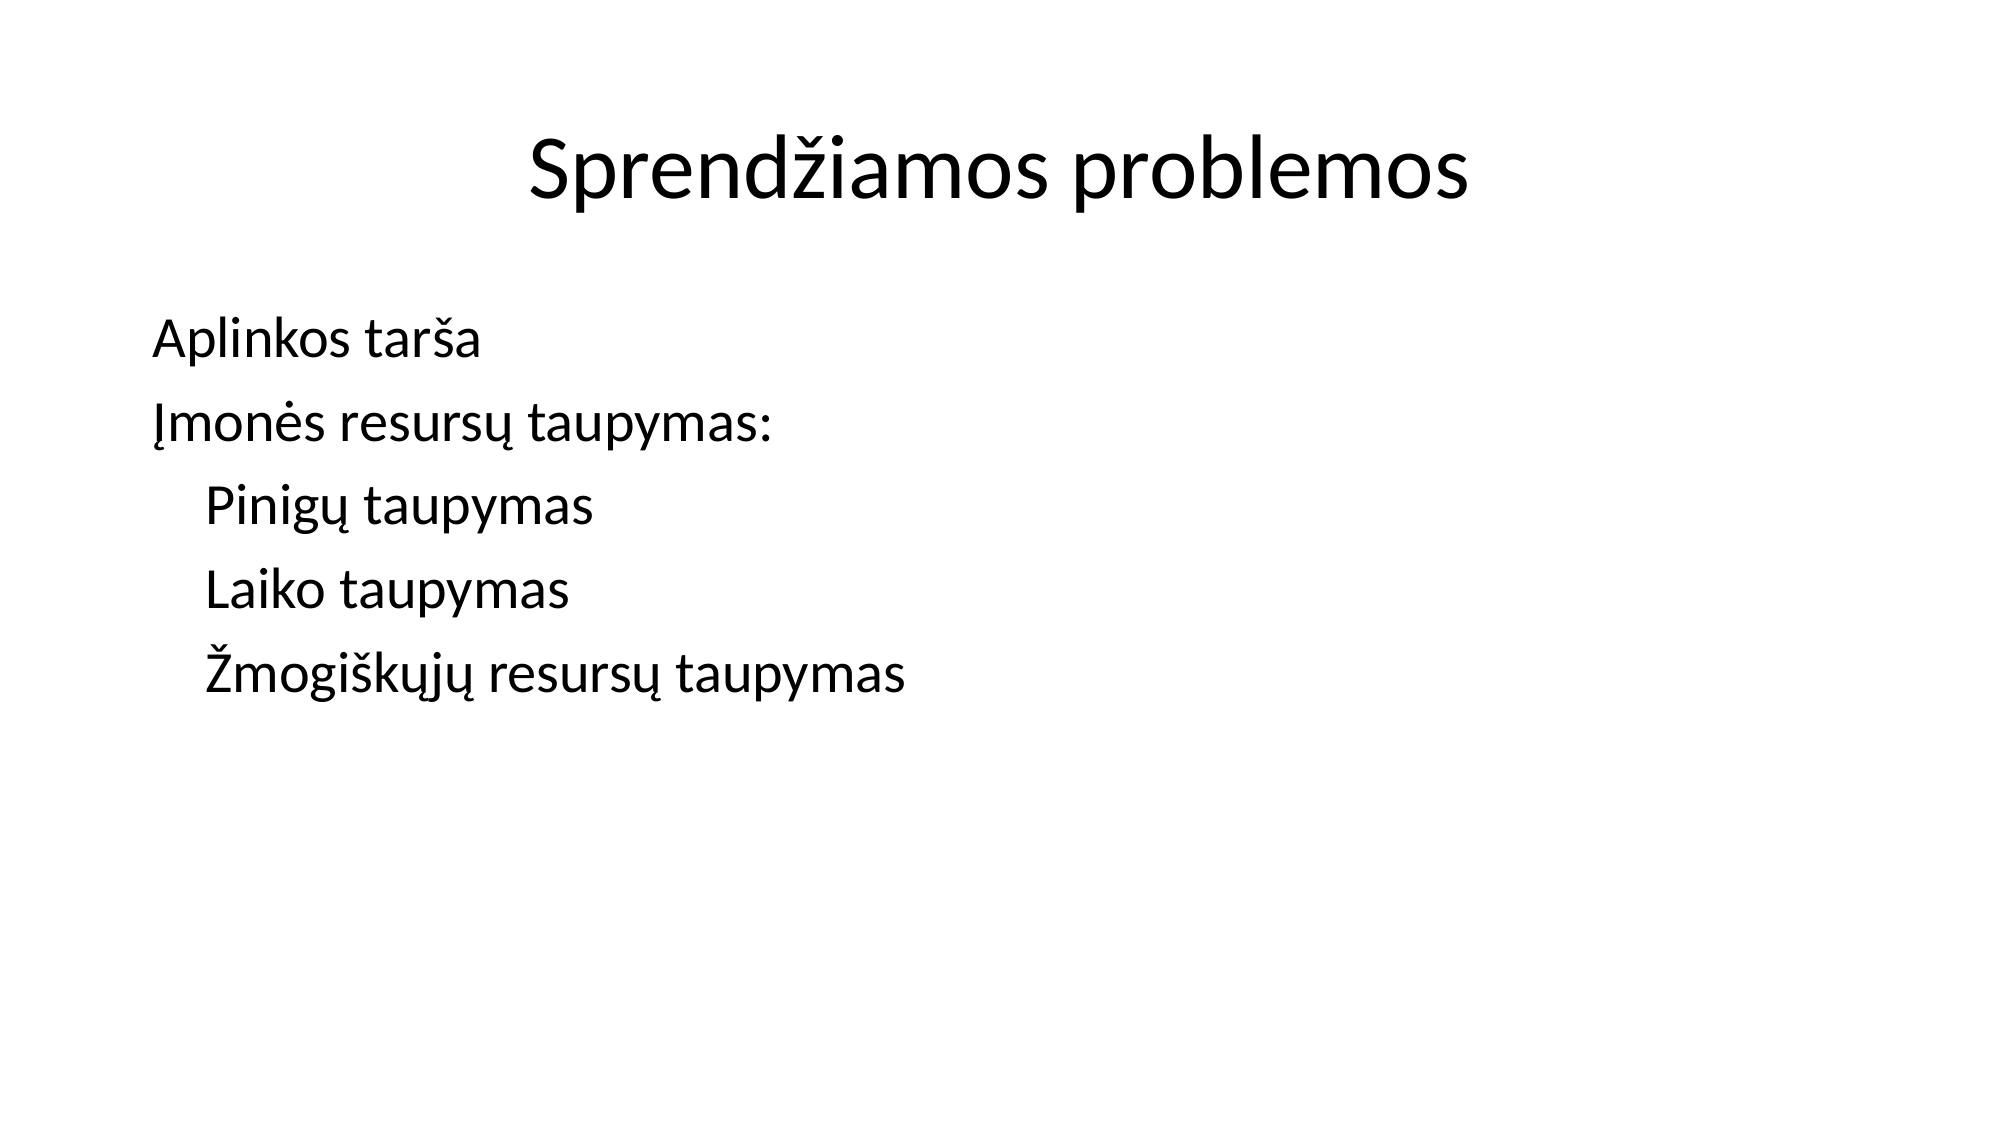

# Sprendžiamos problemos
Aplinkos tarša
Įmonės resursų taupymas:
    Pinigų taupymas
    Laiko taupymas
    Žmogiškųjų resursų taupymas